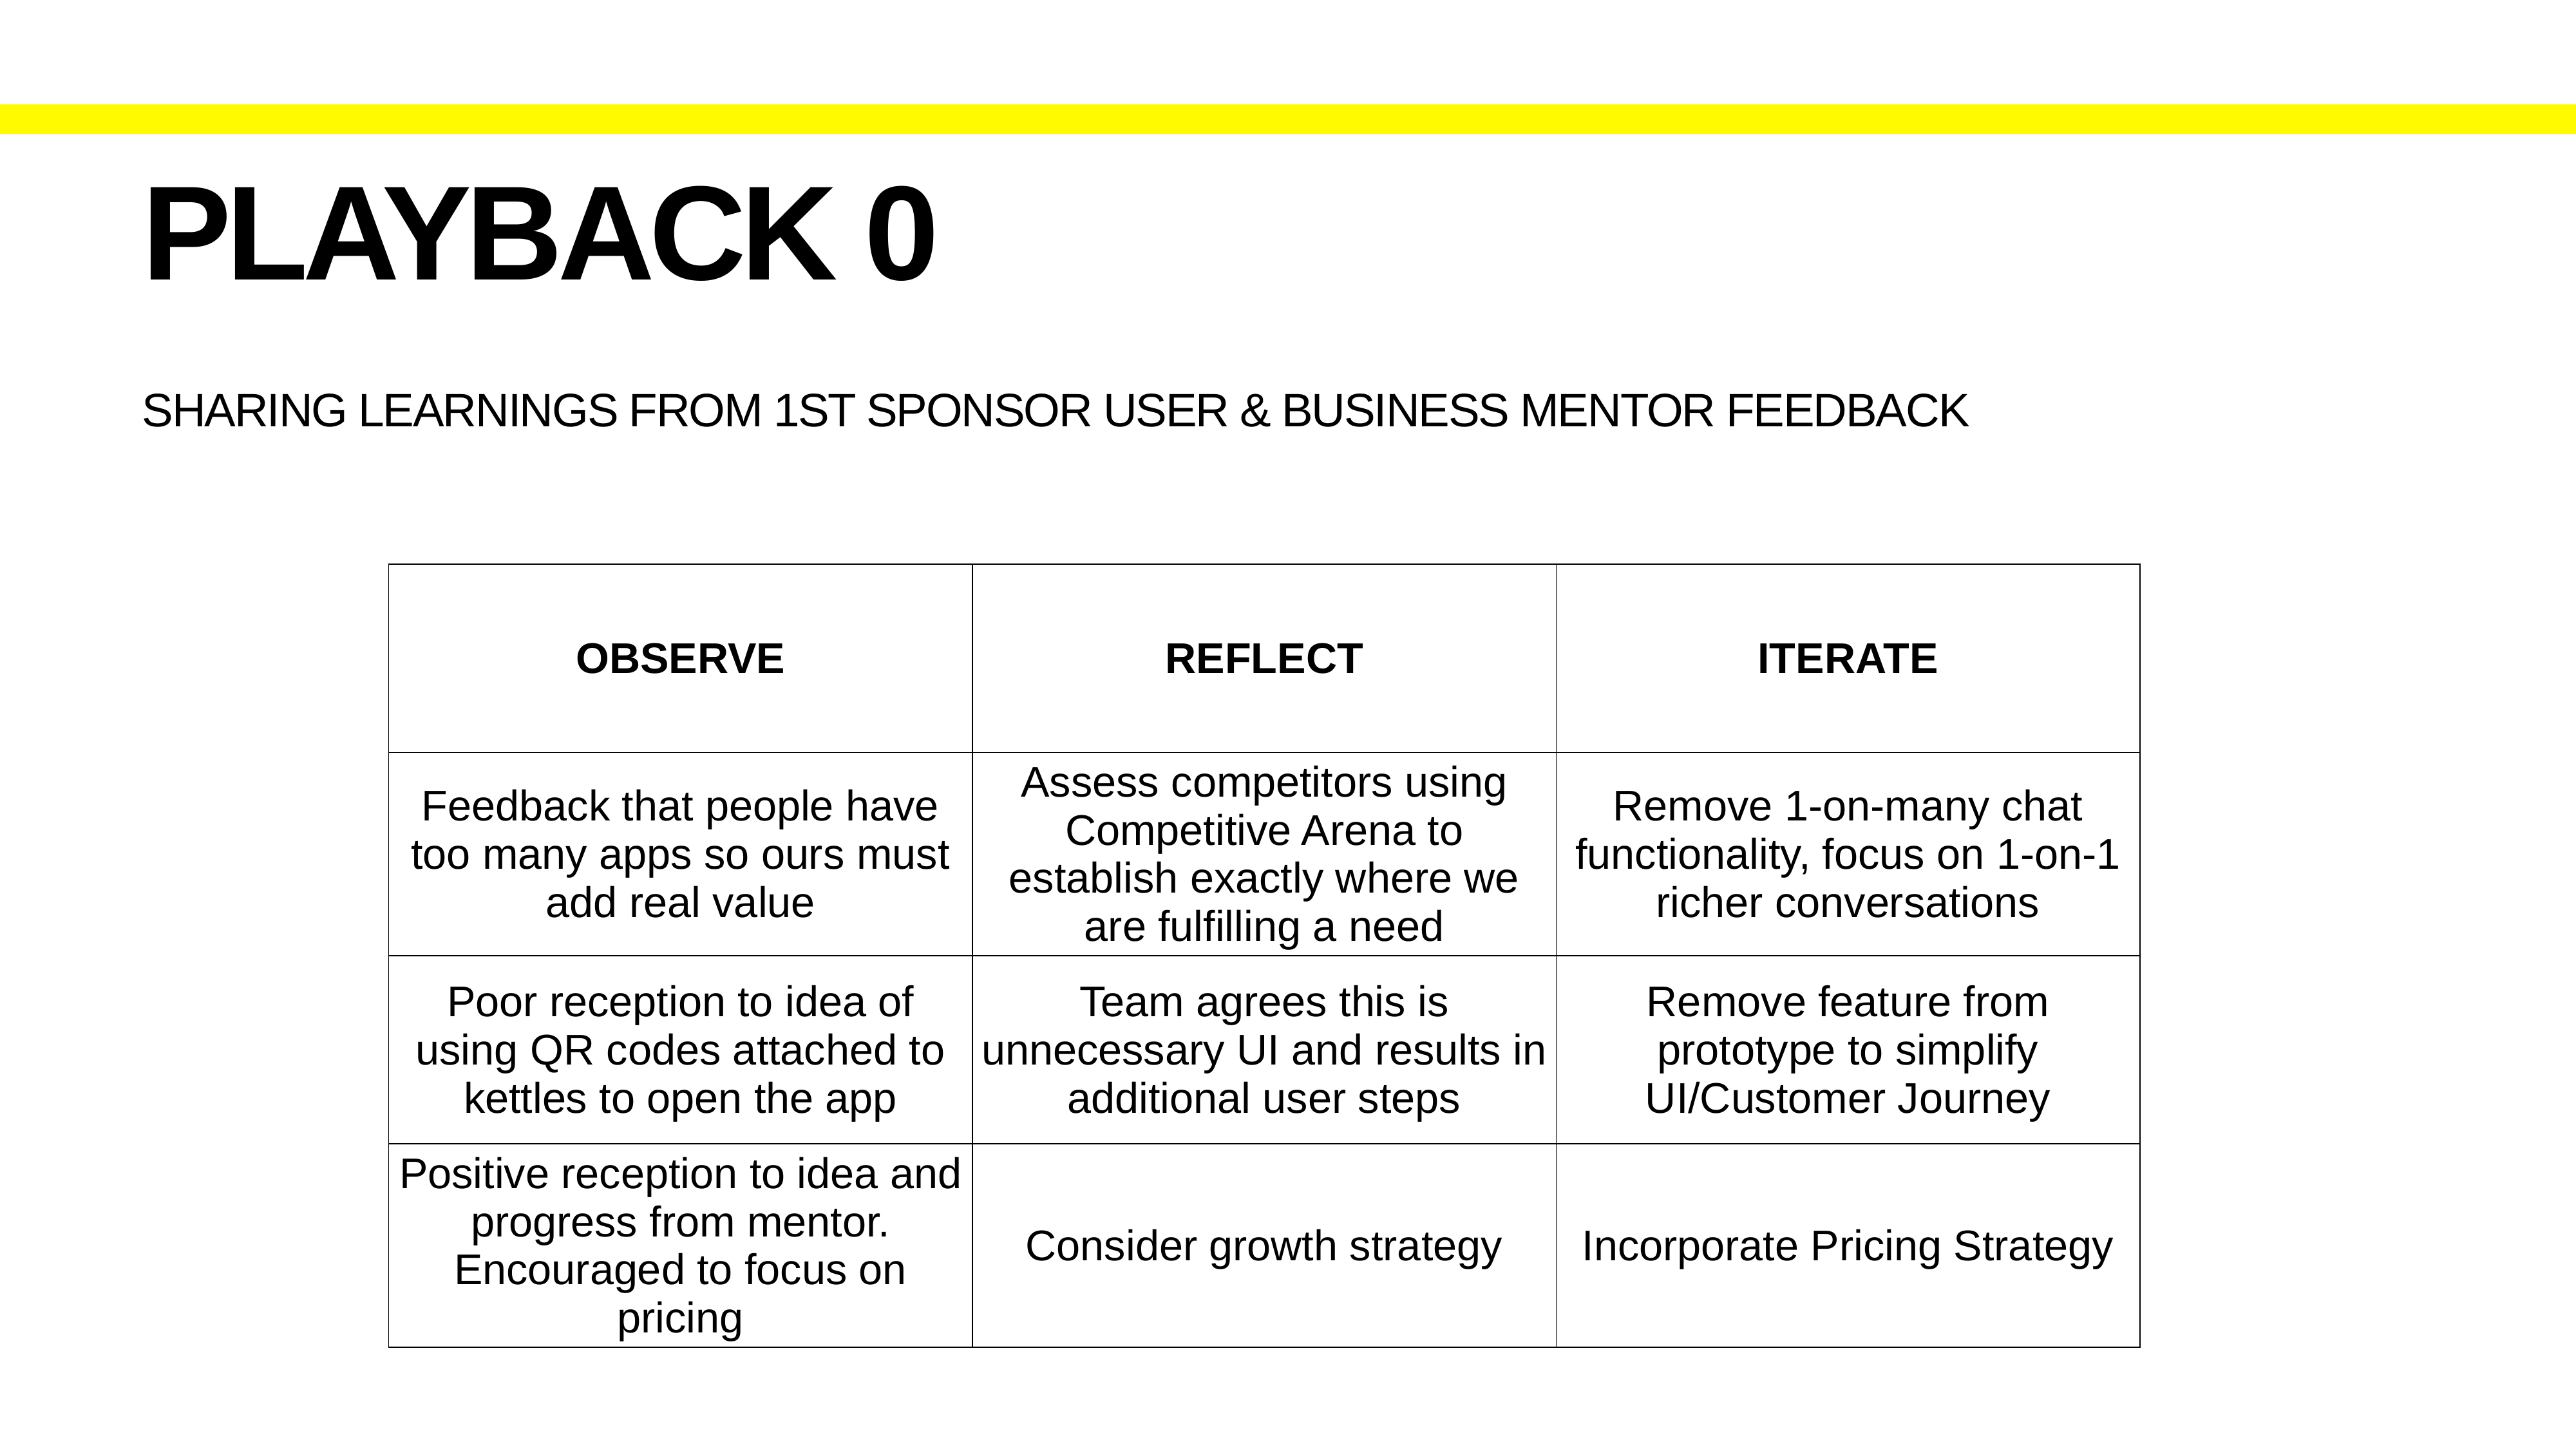

# pLAYBACK 0
sHARING LEARNINGS FROM 1st SPONSOR USER & business mentor FEEDBACK
| OBSERVE | REFLECT | ITERATE |
| --- | --- | --- |
| Feedback that people have too many apps so ours must add real value | Assess competitors using Competitive Arena to establish exactly where we are fulfilling a need | Remove 1-on-many chat functionality, focus on 1-on-1 richer conversations |
| Poor reception to idea of using QR codes attached to kettles to open the app | Team agrees this is unnecessary UI and results in additional user steps | Remove feature from prototype to simplify UI/Customer Journey |
| Positive reception to idea and progress from mentor. Encouraged to focus on pricing | Consider growth strategy | Incorporate Pricing Strategy |